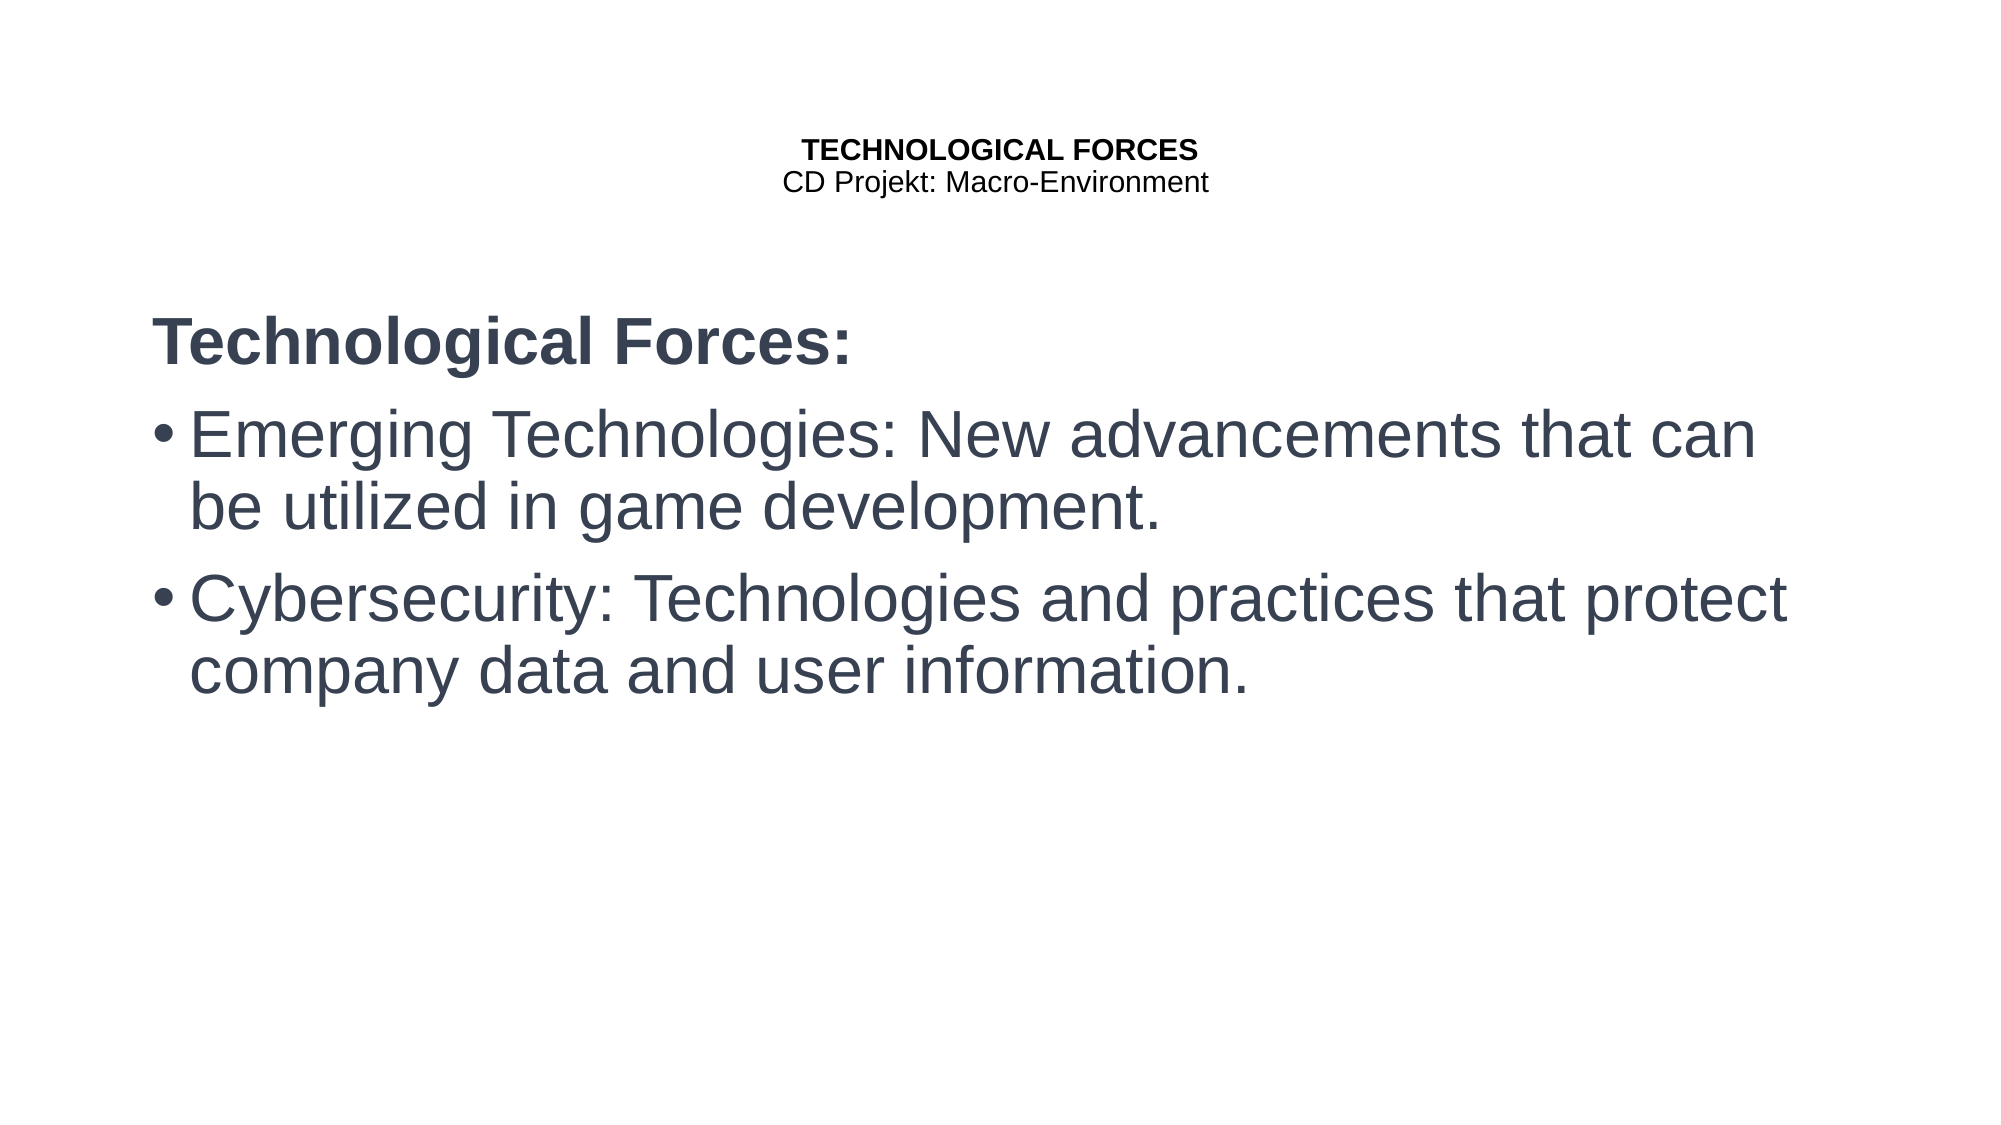

# TECHNOLOGICAL FORCES CD Projekt: Macro-Environment
Technological Forces:
Emerging Technologies: New advancements that can be utilized in game development.
Cybersecurity: Technologies and practices that protect company data and user information.